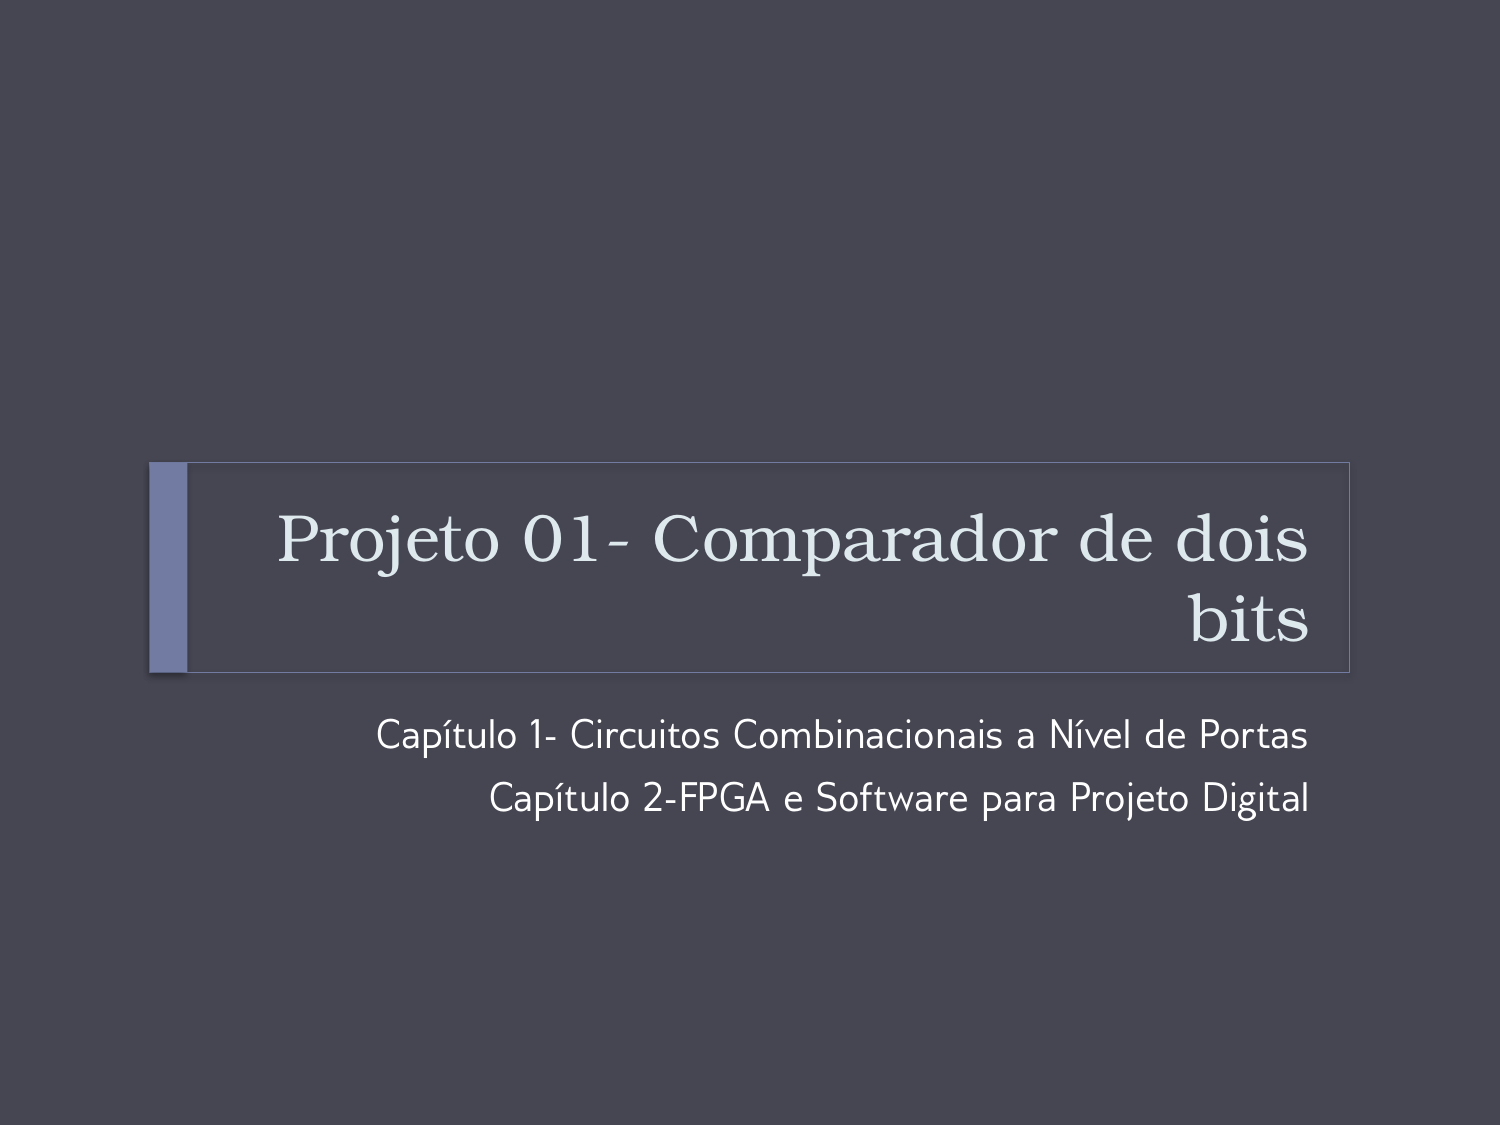

# Projeto 01- Comparador de dois bits
Capítulo 1- Circuitos Combinacionais a Nível de Portas
Capítulo 2-FPGA e Software para Projeto Digital